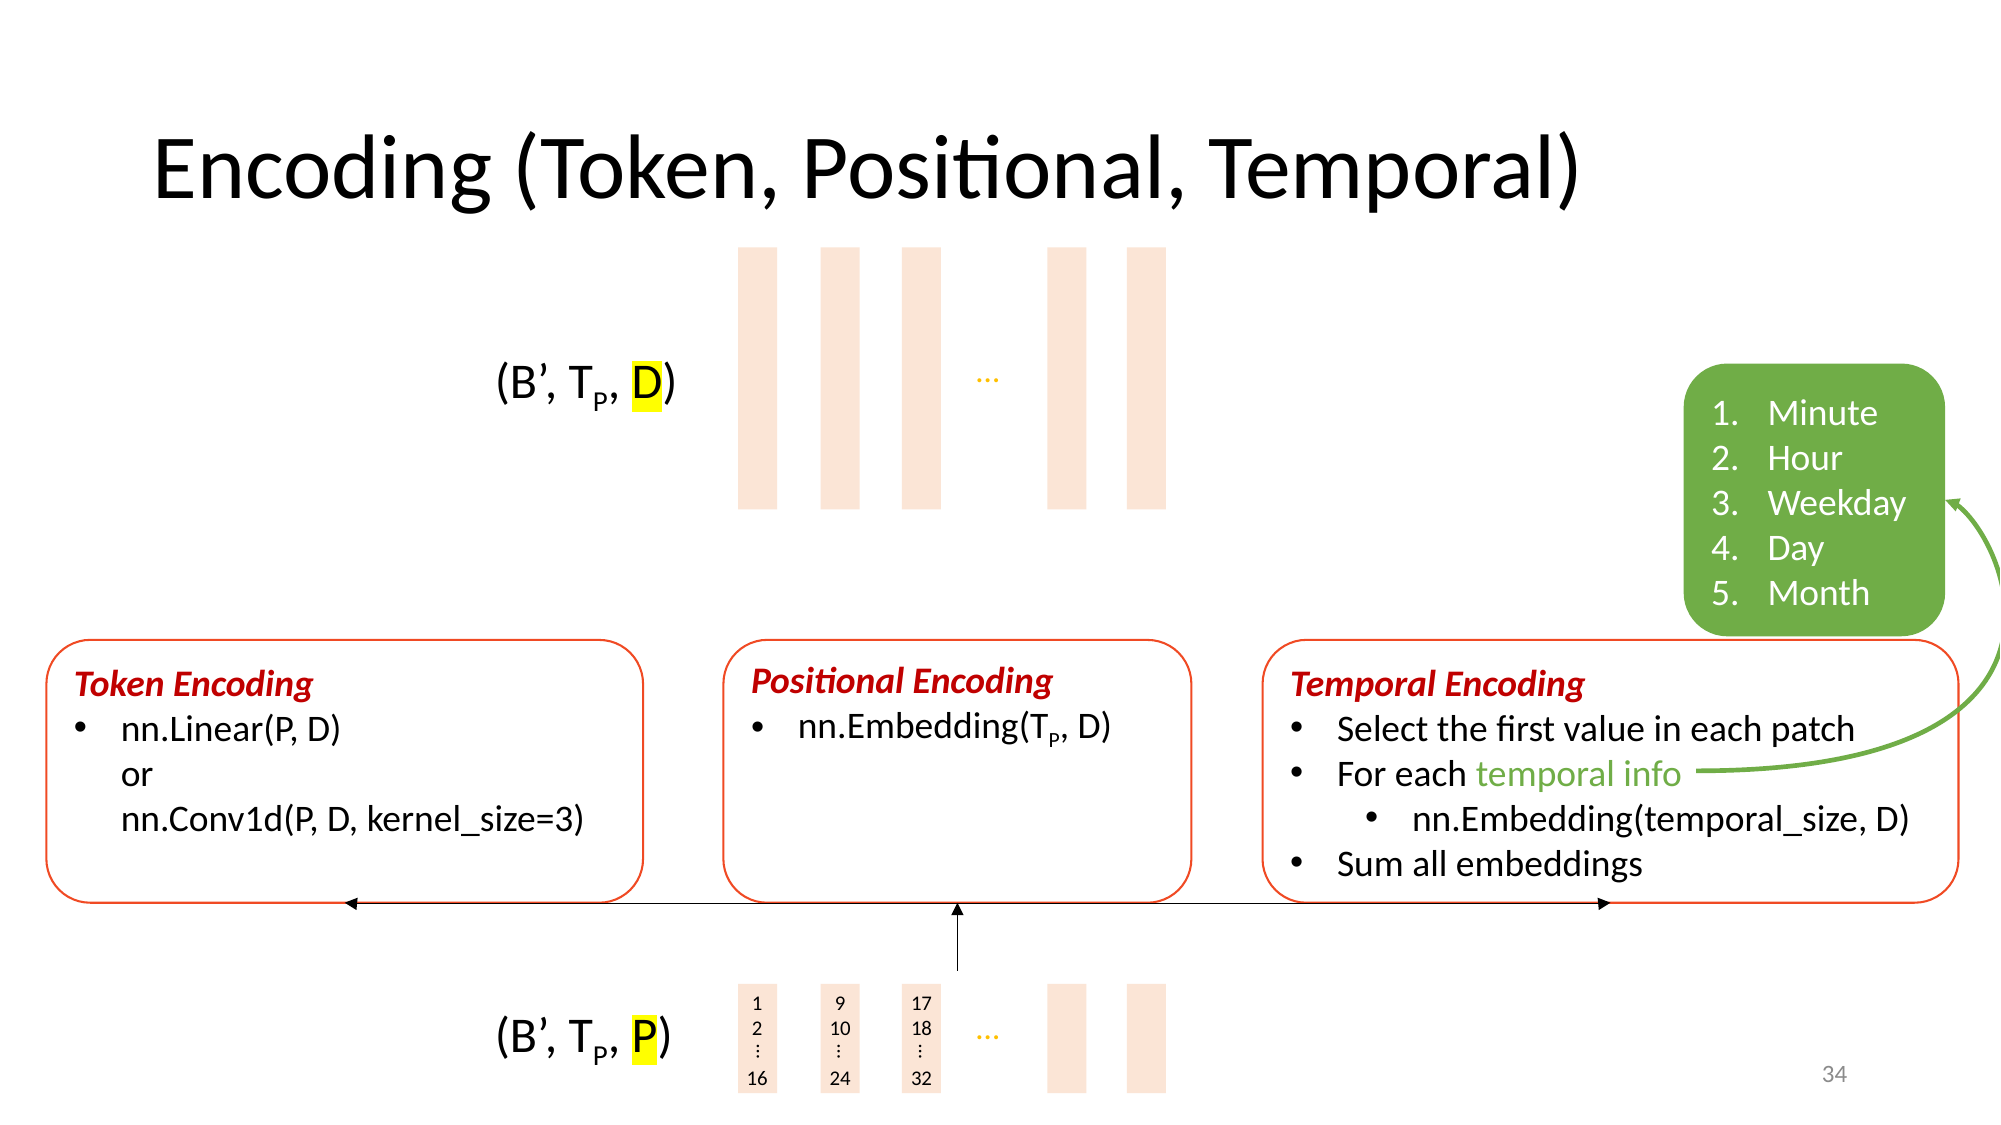

# Encoding (Token, Positional, Temporal)

…
(B’, TP, D)
Minute
Hour
Weekday
Day
Month
Temporal Encoding
Select the first value in each patch
For each temporal info
nn.Embedding(temporal_size, D)
Sum all embeddings
Token Encoding
nn.Linear(P, D)
or
nn.Conv1d(P, D, kernel_size=3)

Positional Encoding
nn.Embedding(TP, D)

1
2

16
9
10

24
17
18

32
…

…
…
…
(B’, TP, P)
34